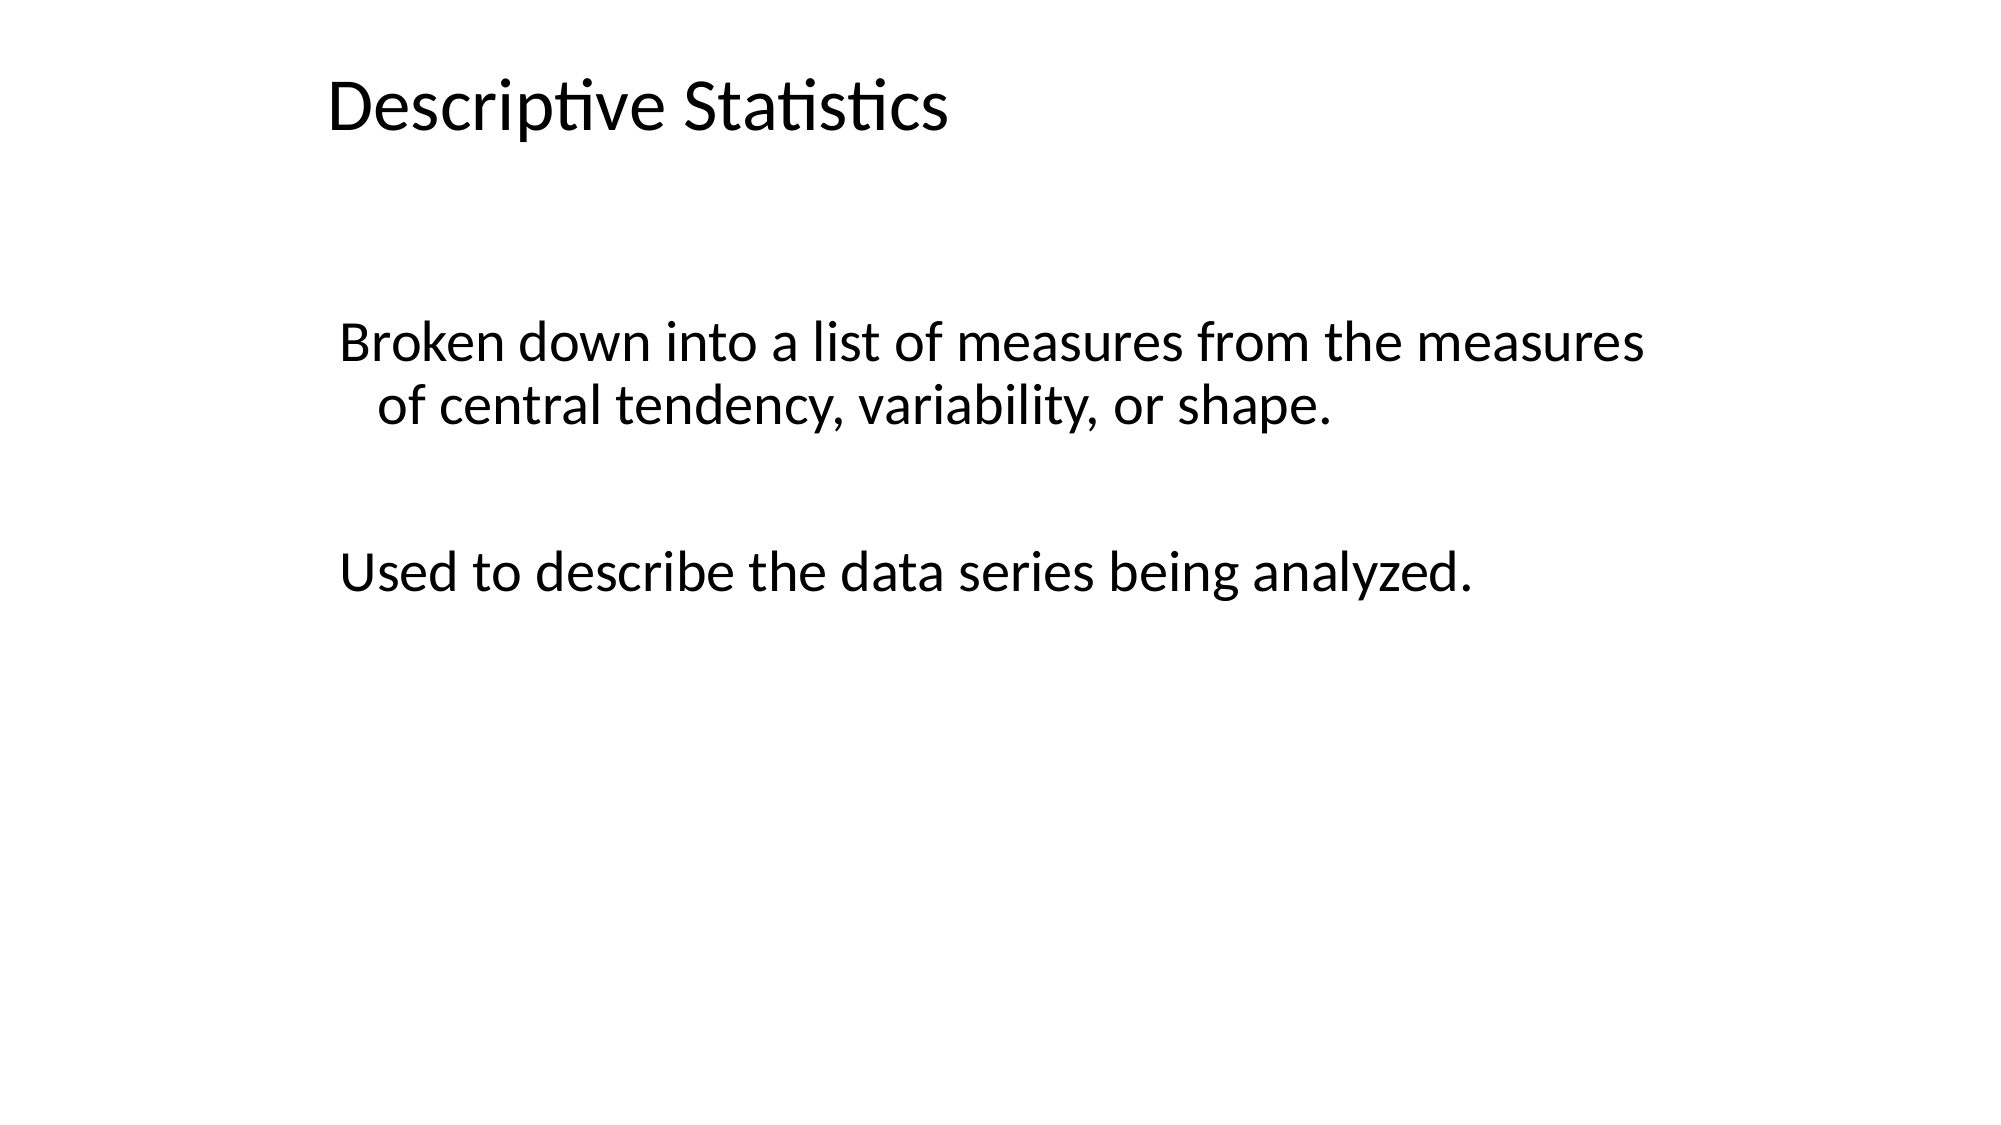

# Descriptive Statistics

Broken down into a list of measures from the measures of central tendency, variability, or shape.

Used to describe the data series being analyzed.